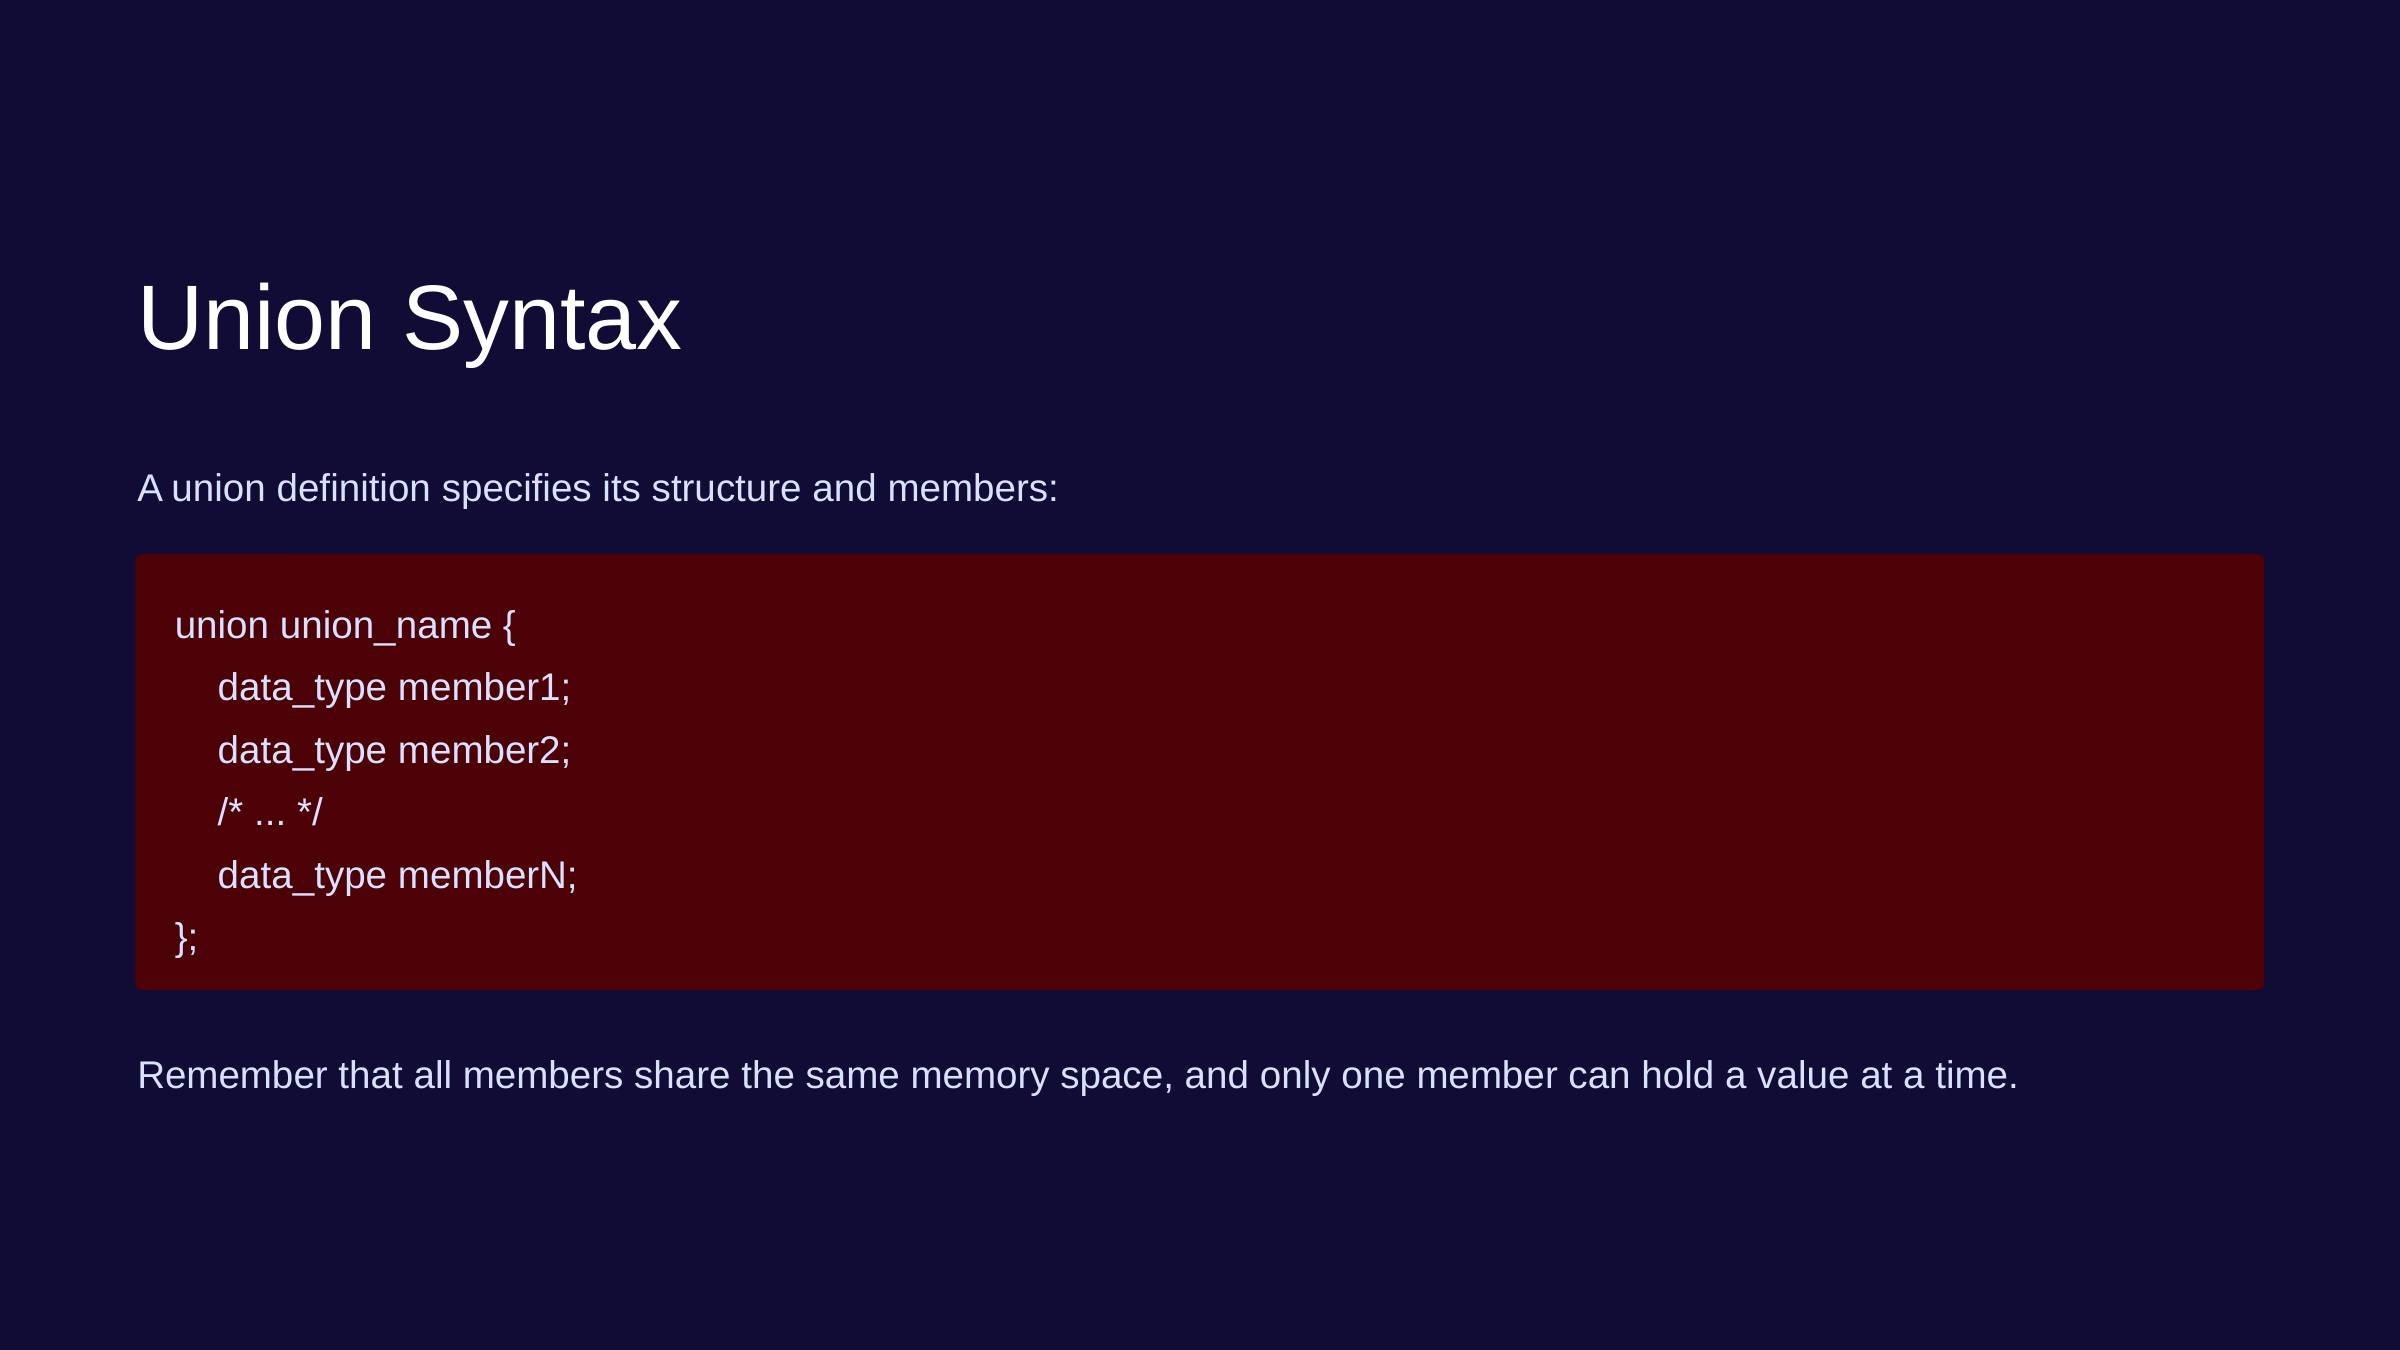

Union Syntax
A union definition specifies its structure and members:

union union_name {
    data_type member1;
    data_type member2;
    /* ... */
    data_type memberN;
};
Remember that all members share the same memory space, and only one member can hold a value at a time.